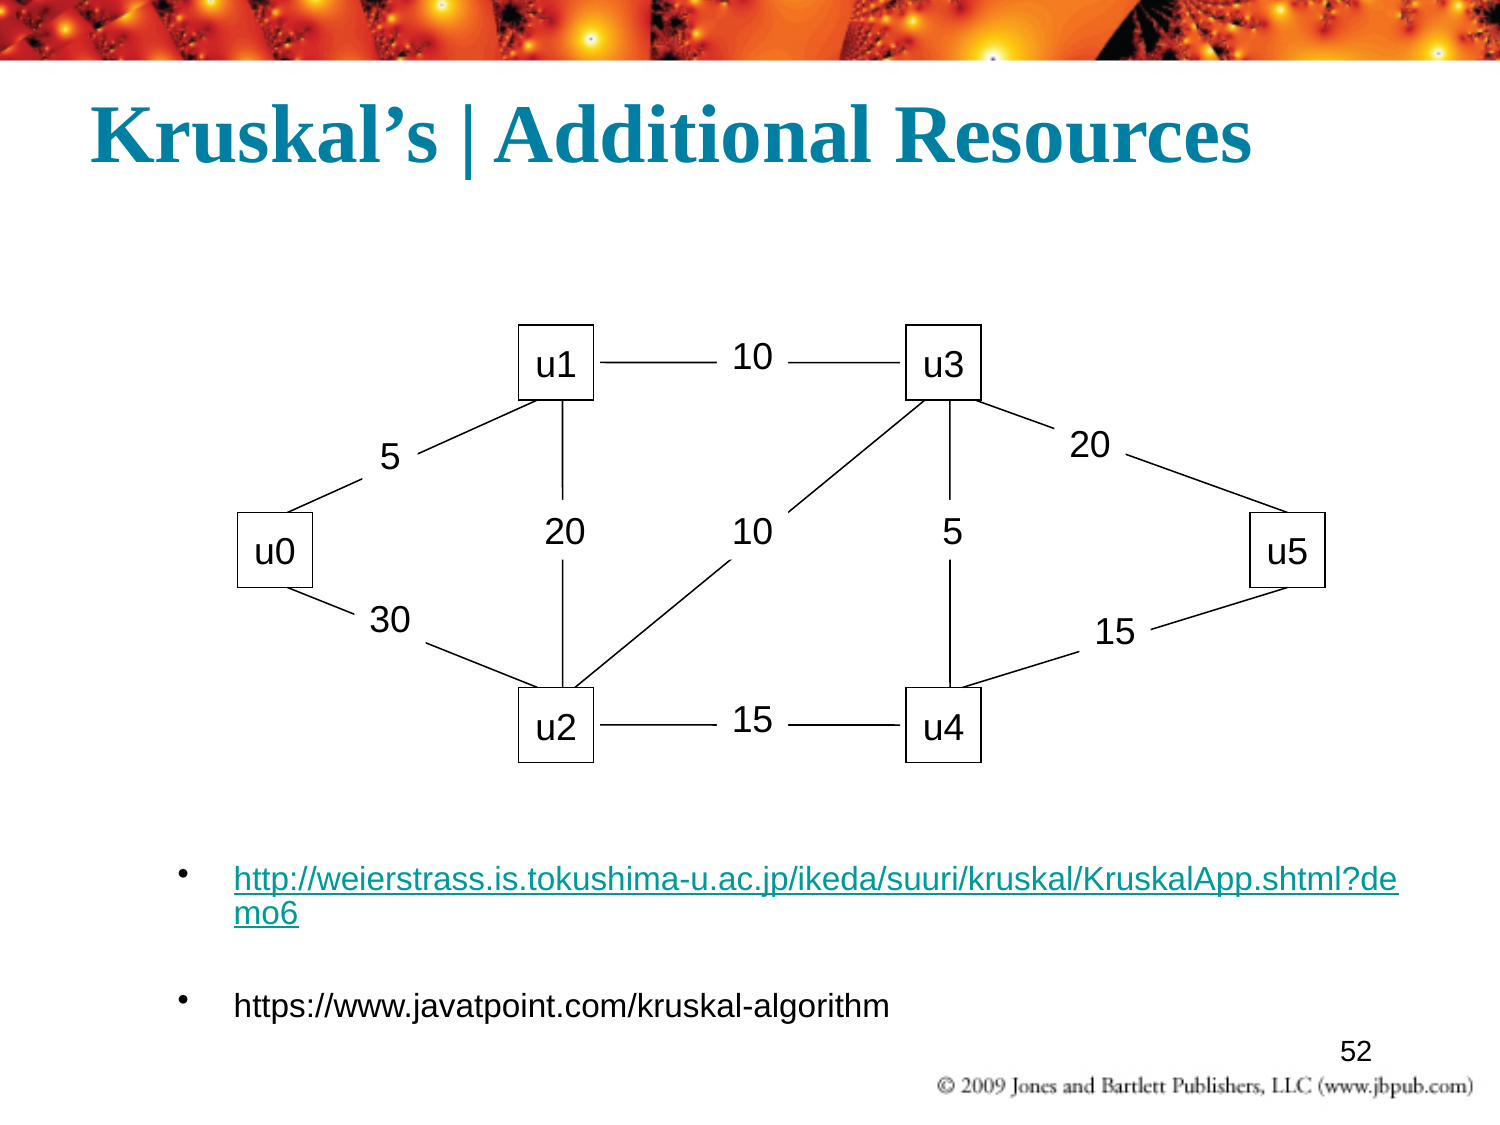

# Kruskal’s | Additional Resources
u1
10
u3

20
5
20
10
5
u0
u5

30

15
u2
15
u4

http://weierstrass.is.tokushima-u.ac.jp/ikeda/suuri/kruskal/KruskalApp.shtml?demo6

https://www.javatpoint.com/kruskal-algorithm
52